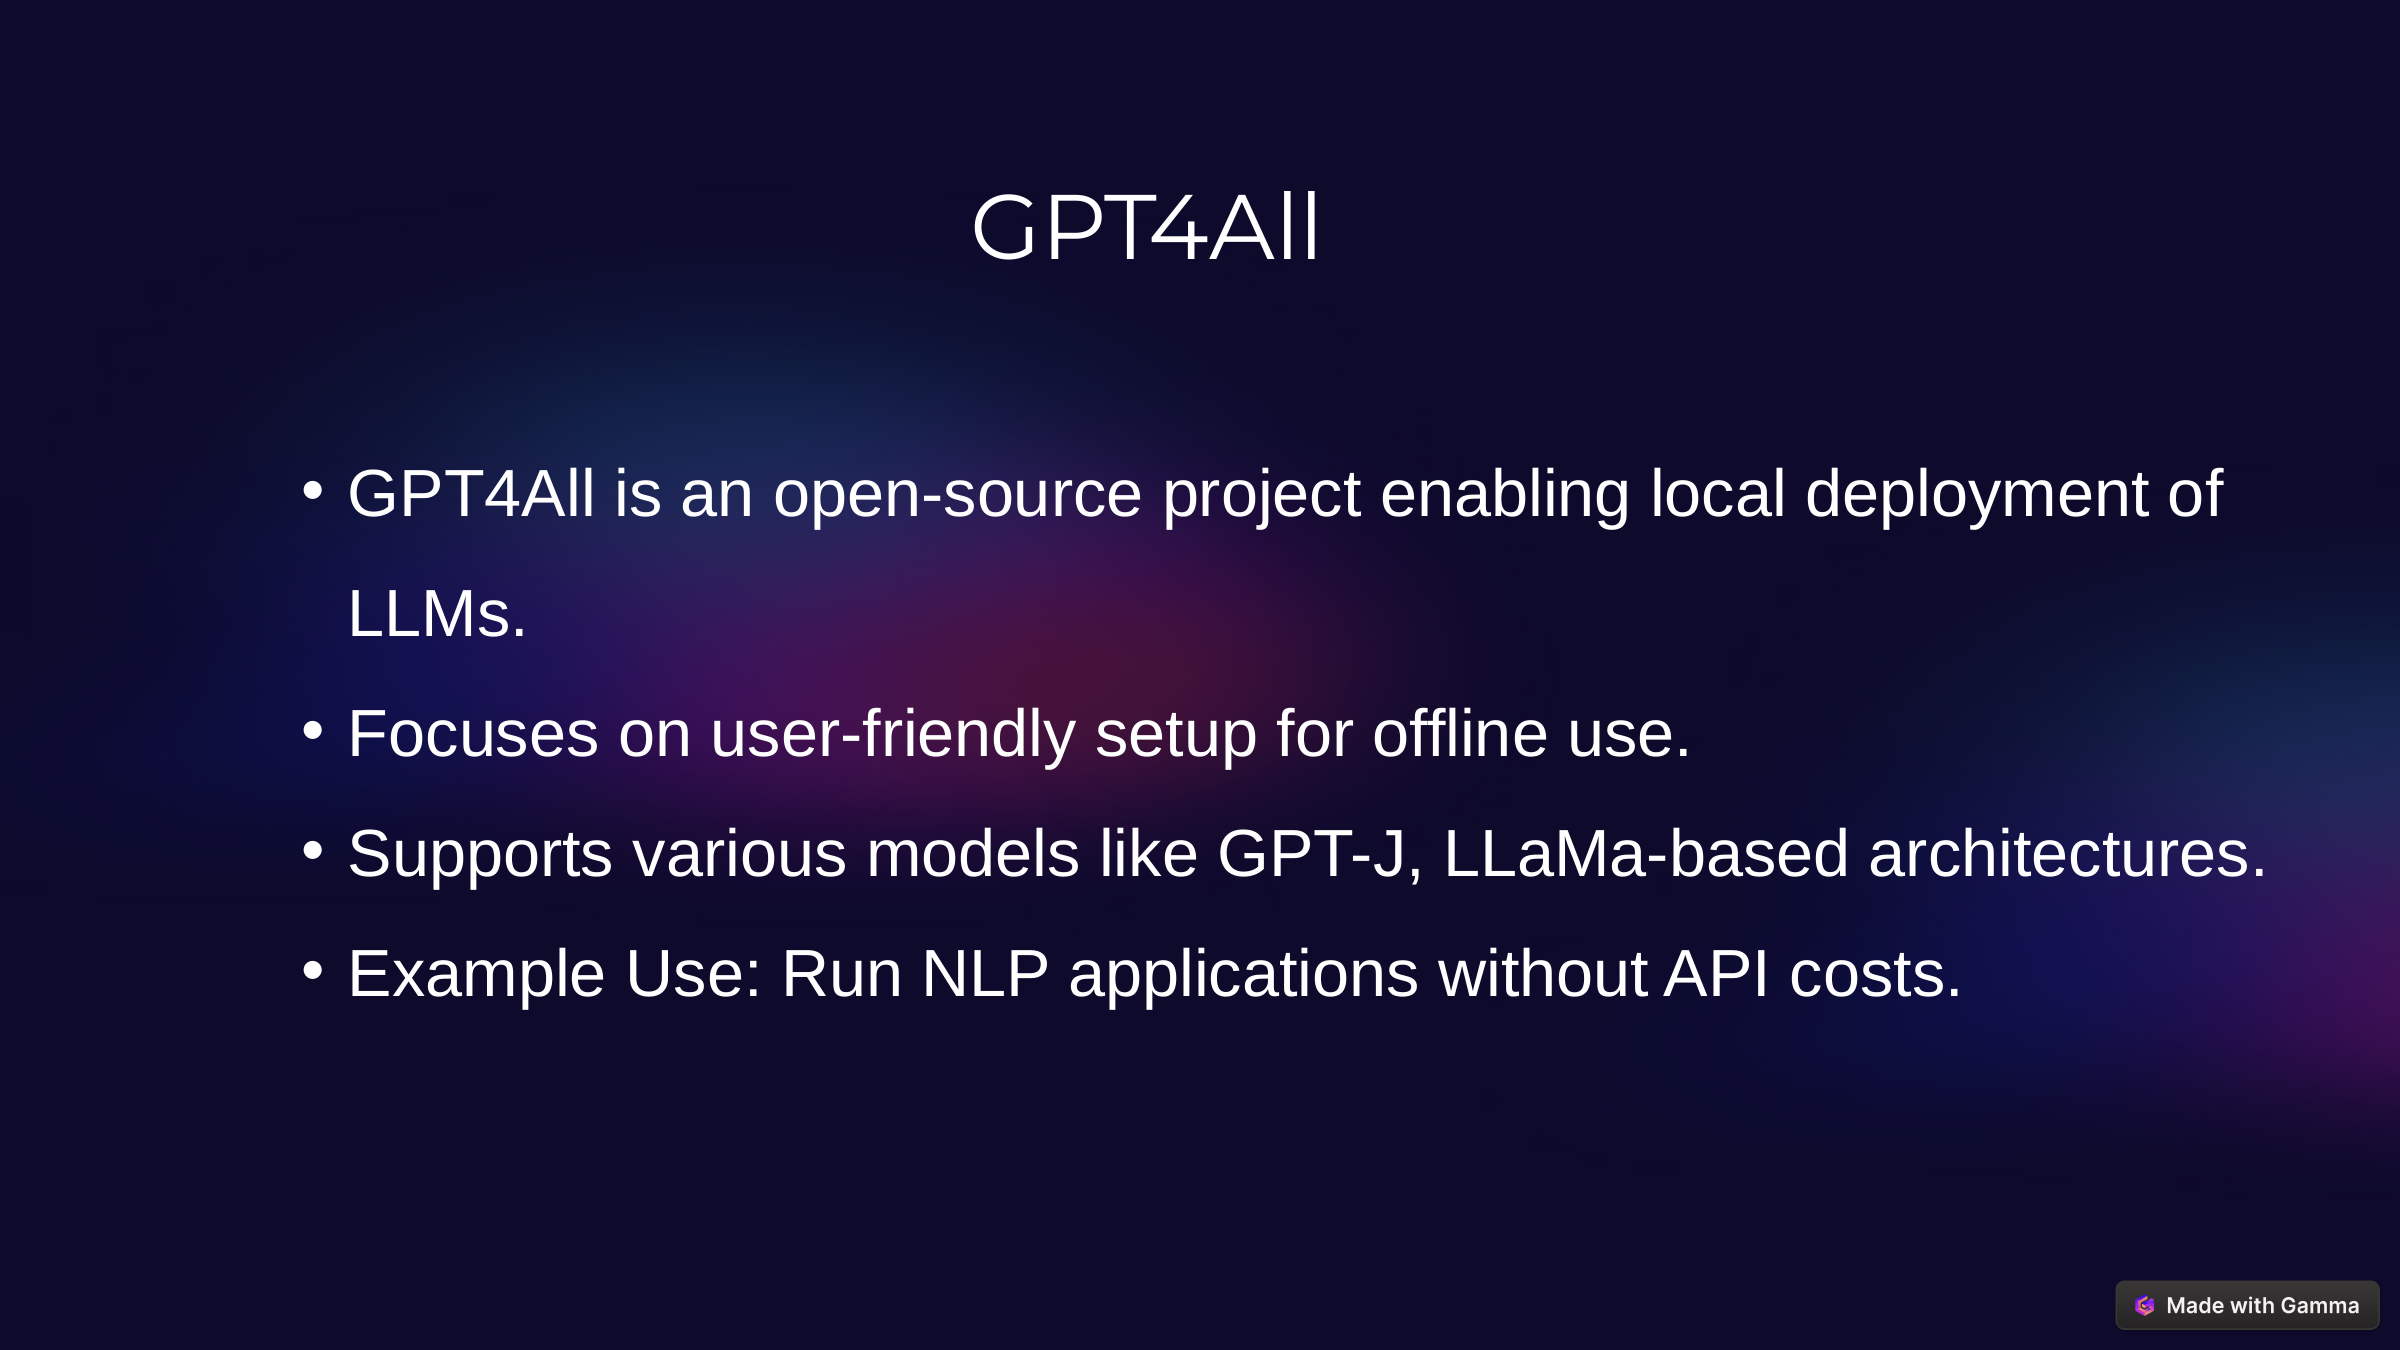

GPT4All
GPT4All is an open-source project enabling local deployment of LLMs.
Focuses on user-friendly setup for offline use.
Supports various models like GPT-J, LLaMa-based architectures.
Example Use: Run NLP applications without API costs.